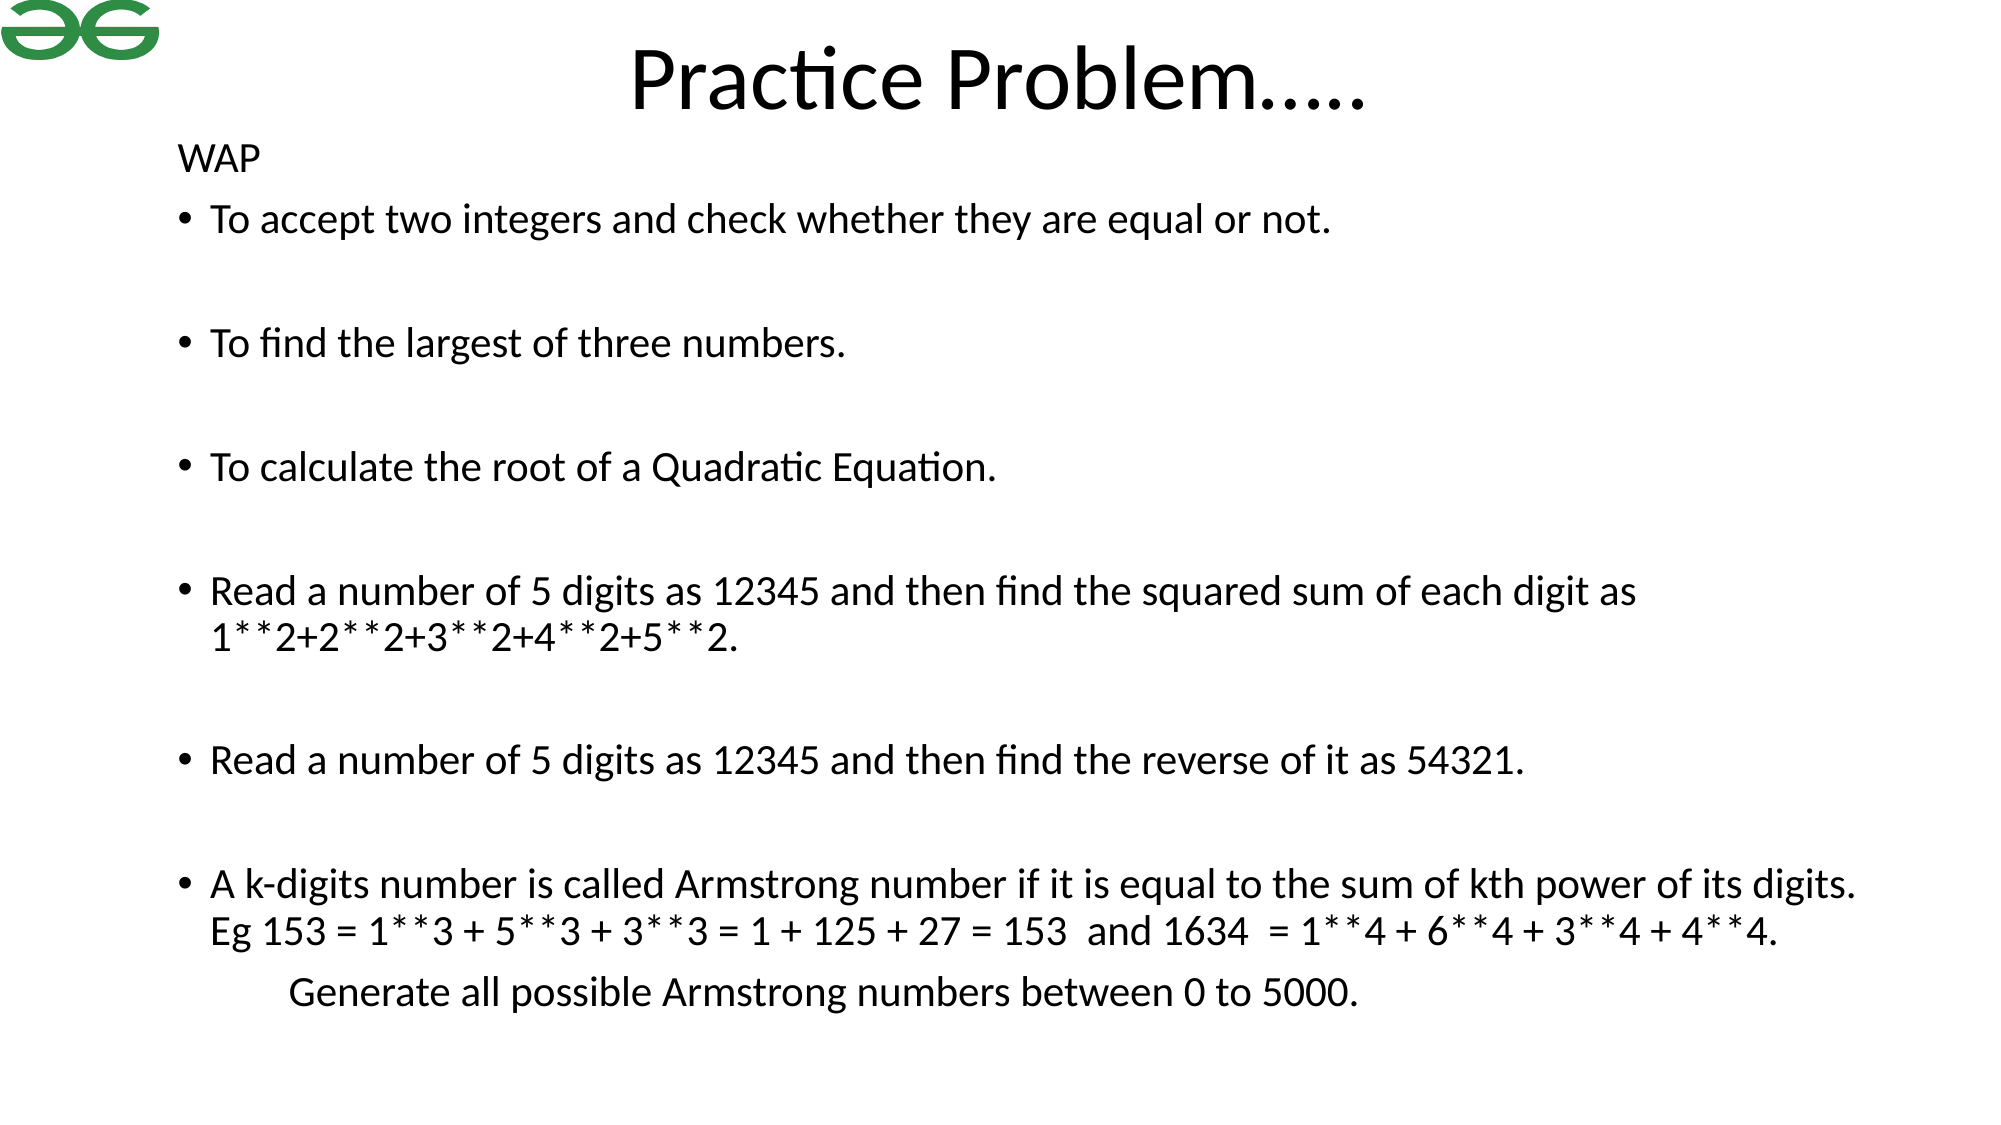

# Practice Problem…..
WAP
To accept two integers and check whether they are equal or not.

To find the largest of three numbers.

To calculate the root of a Quadratic Equation.

Read a number of 5 digits as 12345 and then find the squared sum of each digit as 1**2+2**2+3**2+4**2+5**2.

Read a number of 5 digits as 12345 and then find the reverse of it as 54321.

A k-digits number is called Armstrong number if it is equal to the sum of kth power of its digits. Eg 153 = 1**3 + 5**3 + 3**3 = 1 + 125 + 27 = 153  and 1634  = 1**4 + 6**4 + 3**4 + 4**4.
	Generate all possible Armstrong numbers between 0 to 5000.